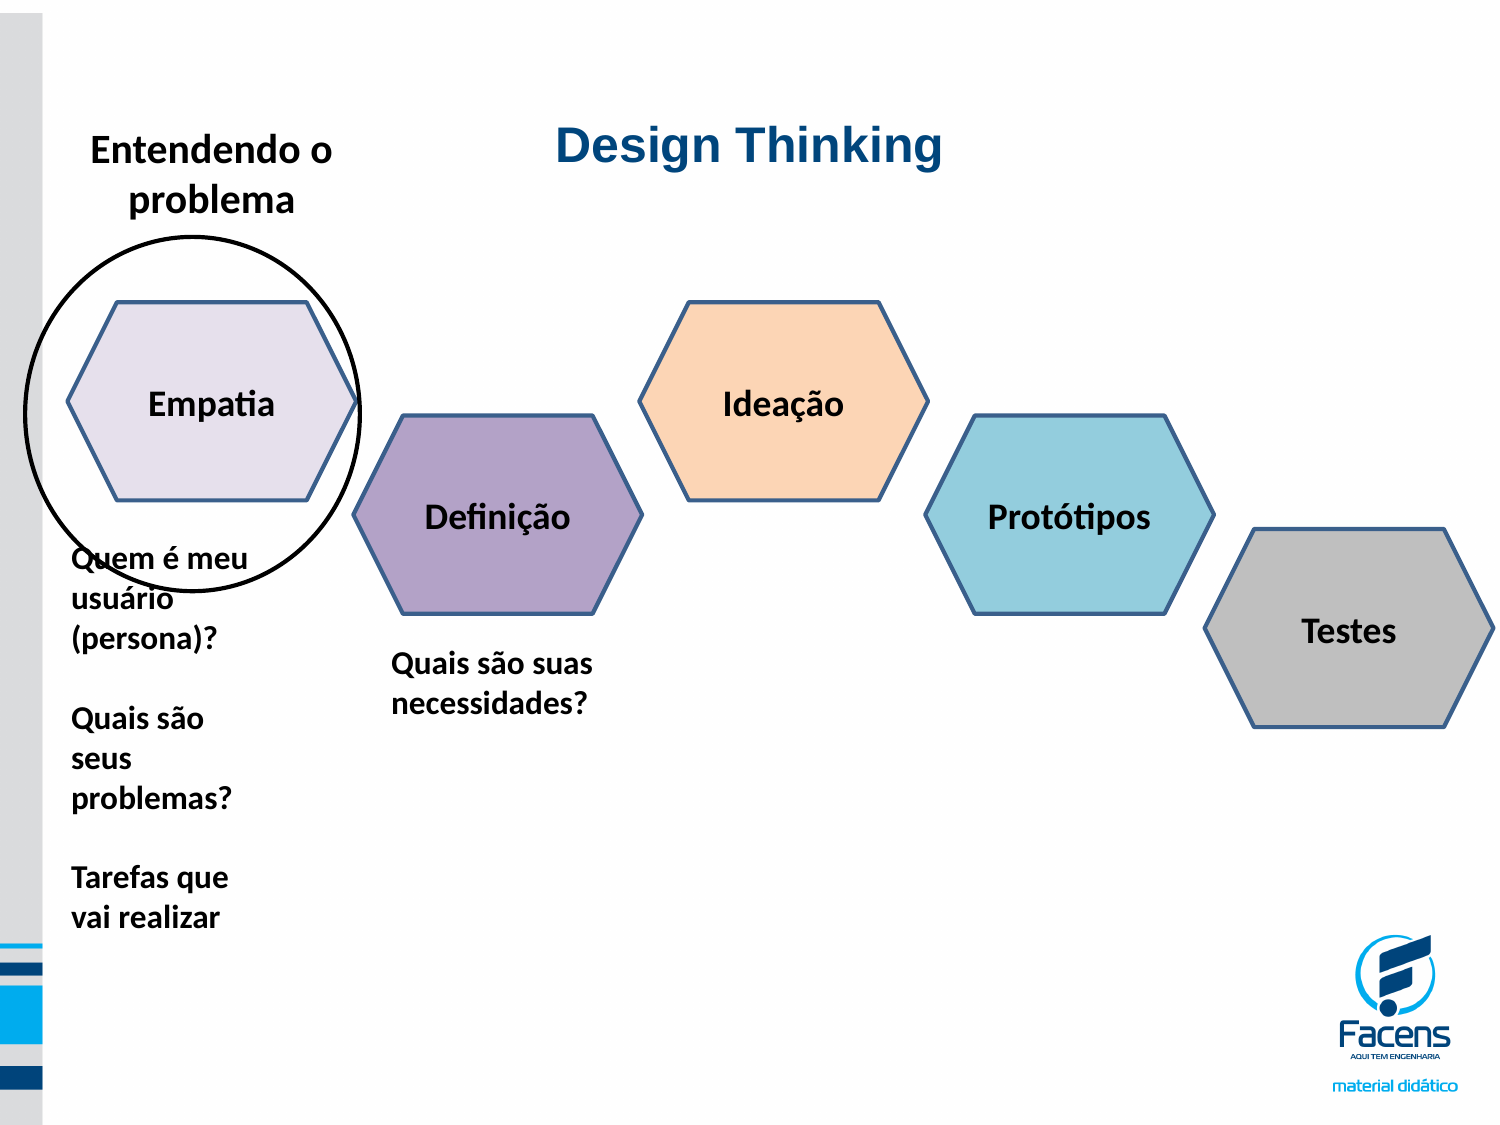

# Design Thinking
Entendendo o problema

Empatia
Ideação
Definição
Protótipos
Quem é meu usuário (persona)?

Quais são seus problemas?

Tarefas que vai realizar
Testes
Quais são suas necessidades?